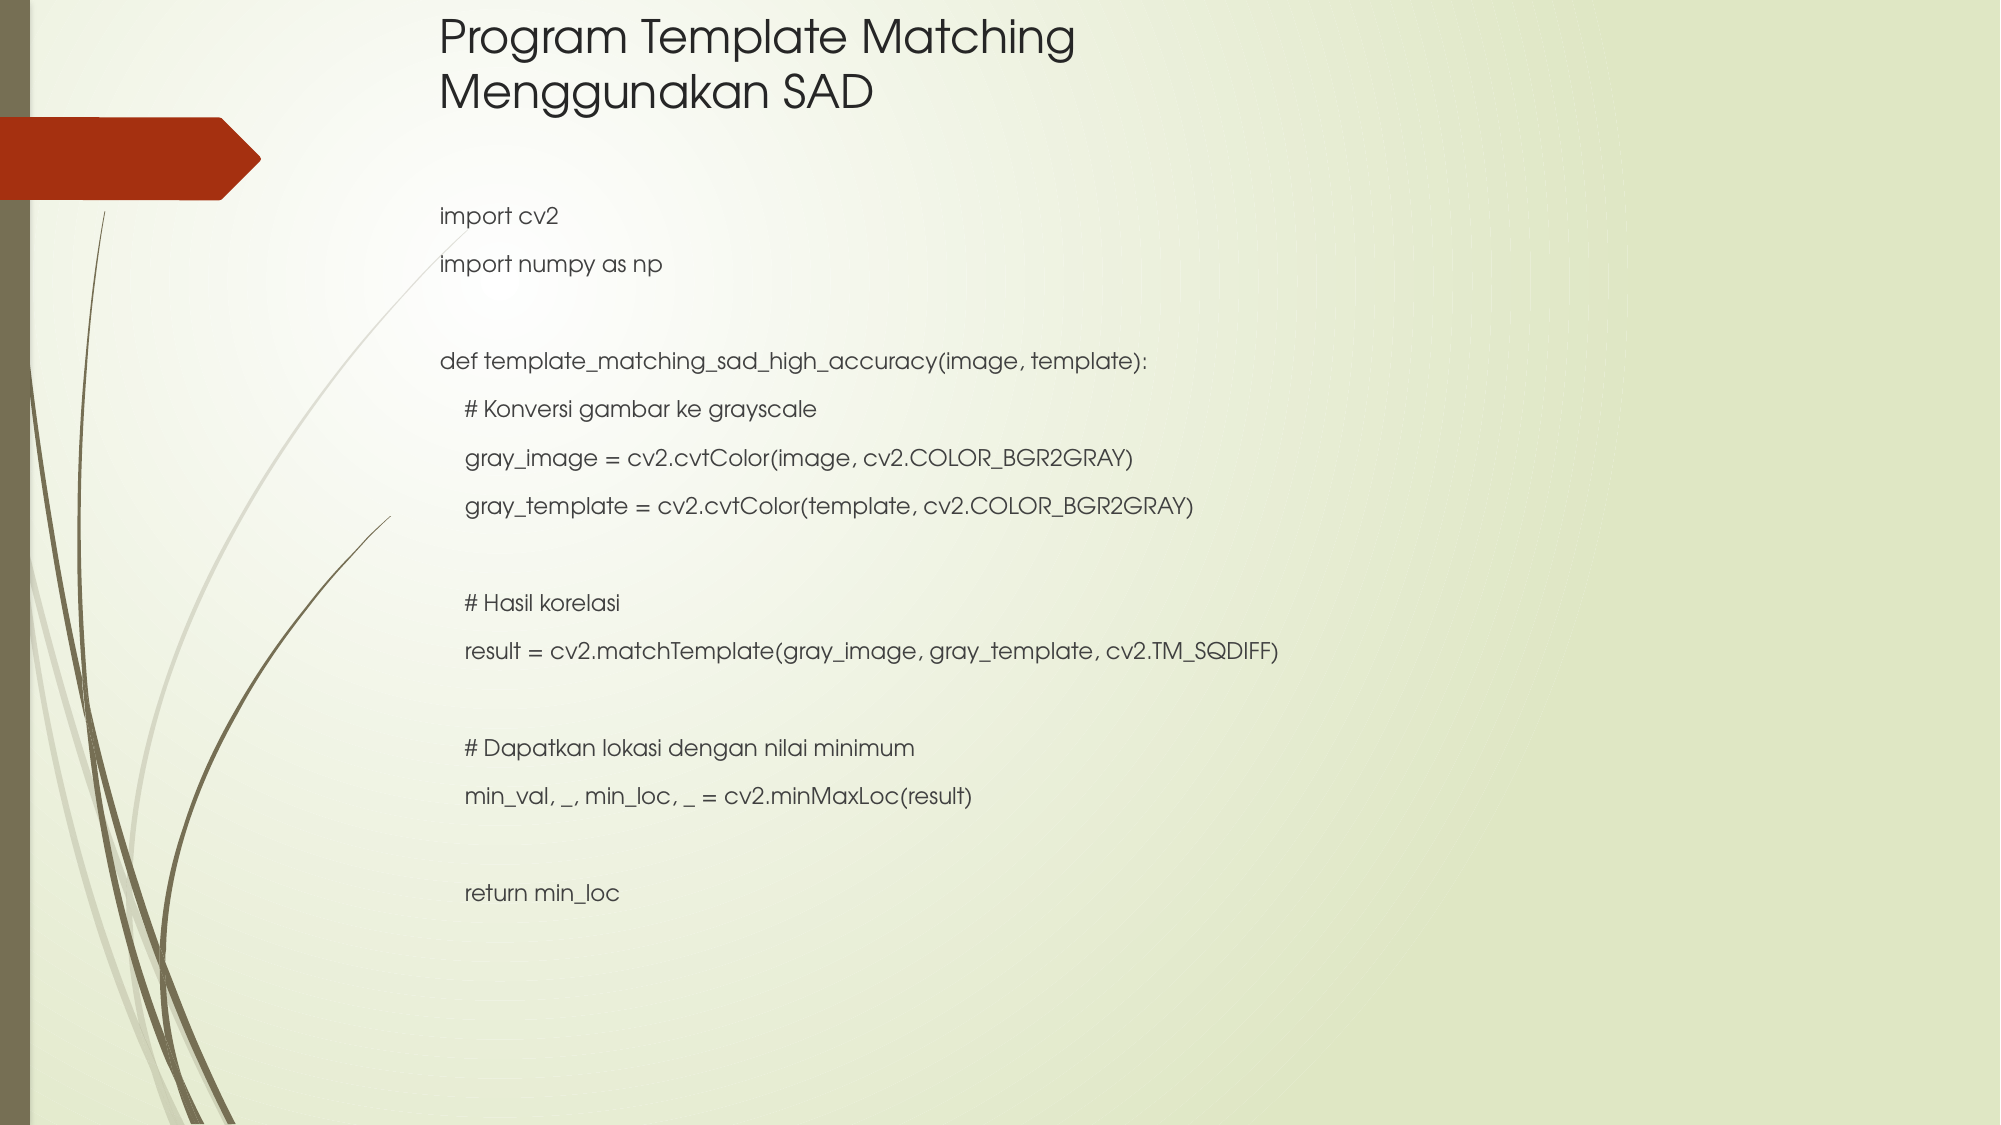

# Program Template Matching Menggunakan SAD
import cv2
import numpy as np

def template_matching_sad_high_accuracy(image, template):
    # Konversi gambar ke grayscale
    gray_image = cv2.cvtColor(image, cv2.COLOR_BGR2GRAY)
    gray_template = cv2.cvtColor(template, cv2.COLOR_BGR2GRAY)

    # Hasil korelasi
    result = cv2.matchTemplate(gray_image, gray_template, cv2.TM_SQDIFF)

    # Dapatkan lokasi dengan nilai minimum
    min_val, _, min_loc, _ = cv2.minMaxLoc(result)

    return min_loc